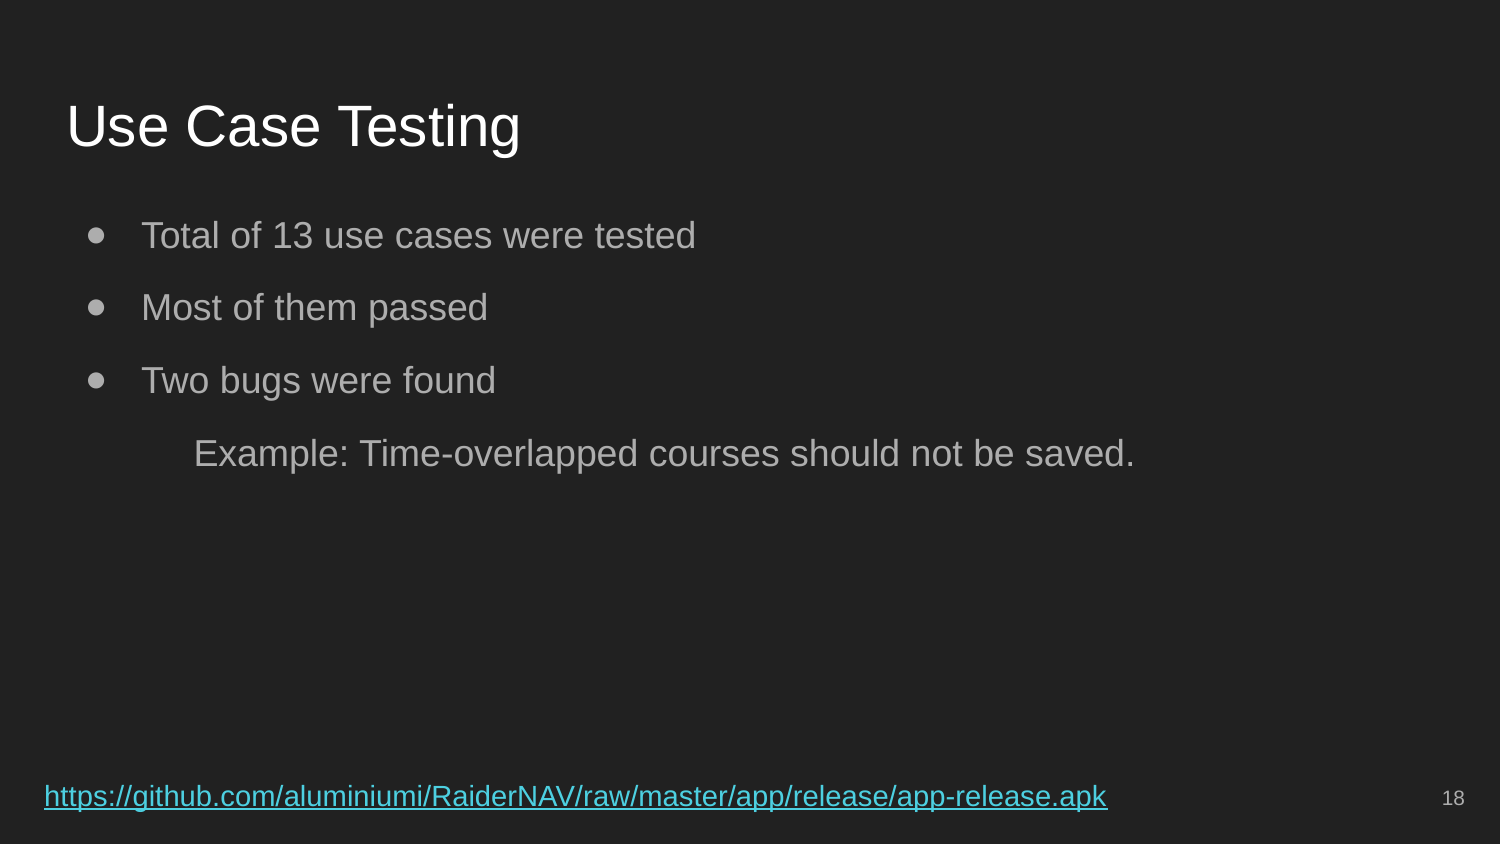

# Use Case Testing
Total of 13 use cases were tested
Most of them passed
Two bugs were found
     Example: Time-overlapped courses should not be saved.
https://github.com/aluminiumi/RaiderNAV/raw/master/app/release/app-release.apk

18